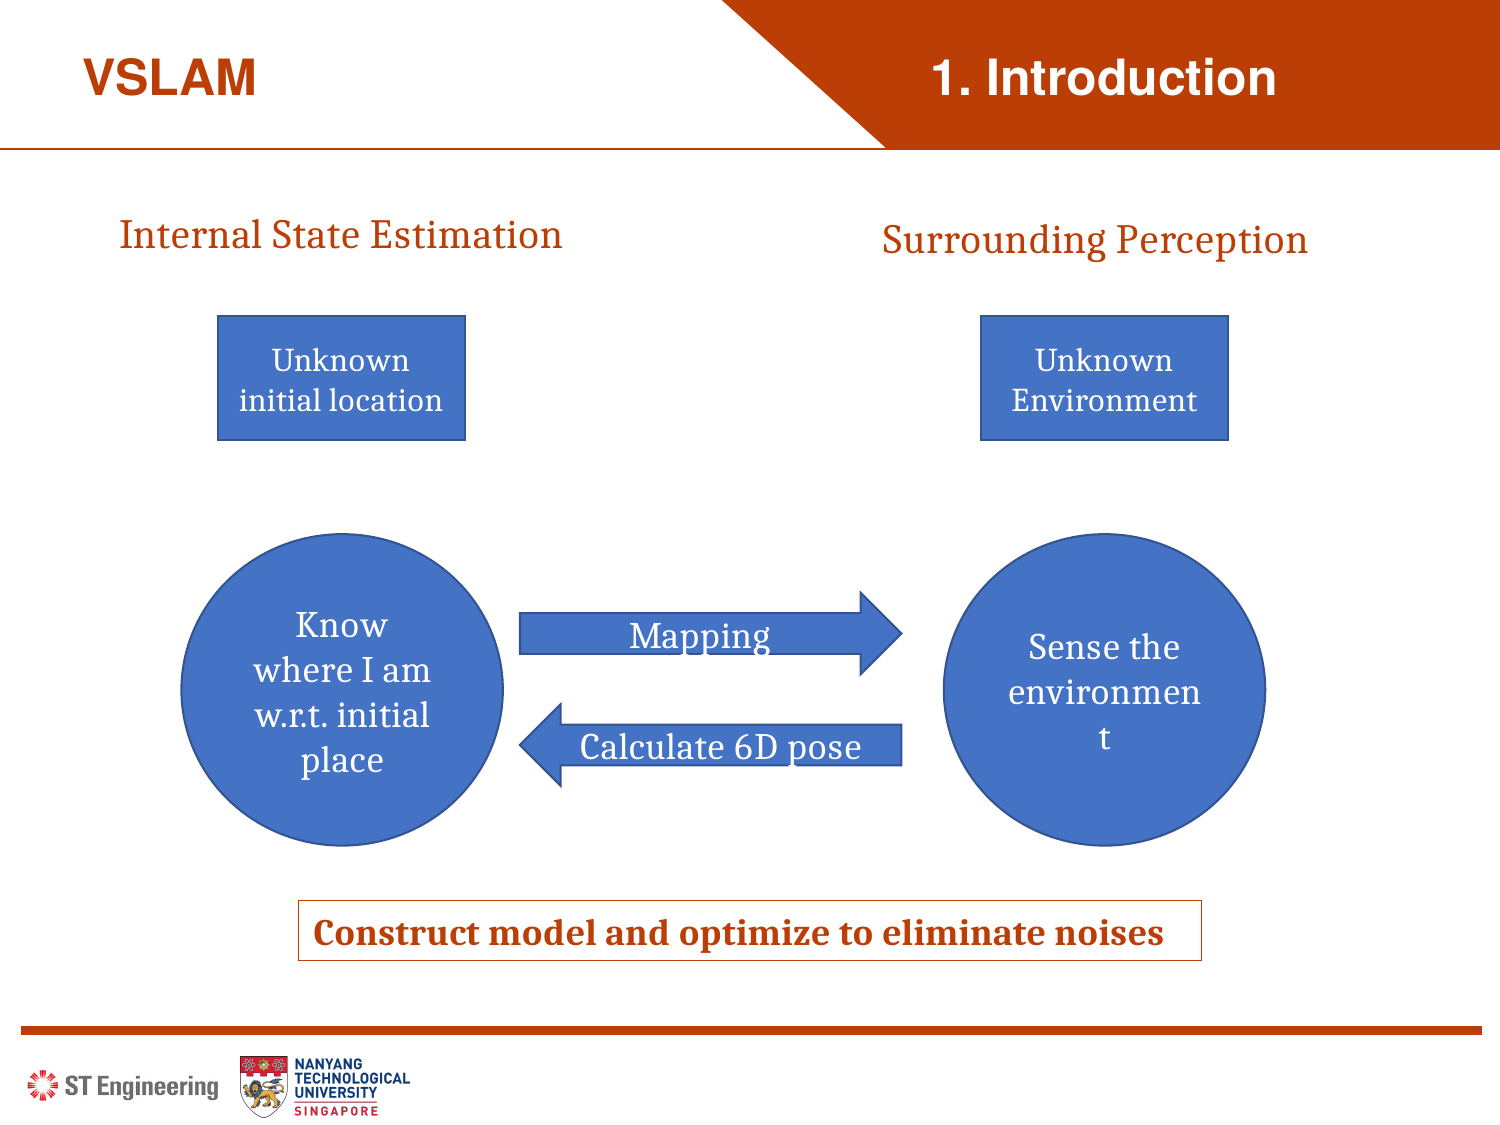

VSLAM
1. Introduction
1. Introduction
Internal State Estimation
Surrounding Perception
Unknown initial location
Unknown Environment
Know where I am w.r.t. initial place
Sense the environment
Mapping
Calculate 6D pose
Construct model and optimize to eliminate noises
8